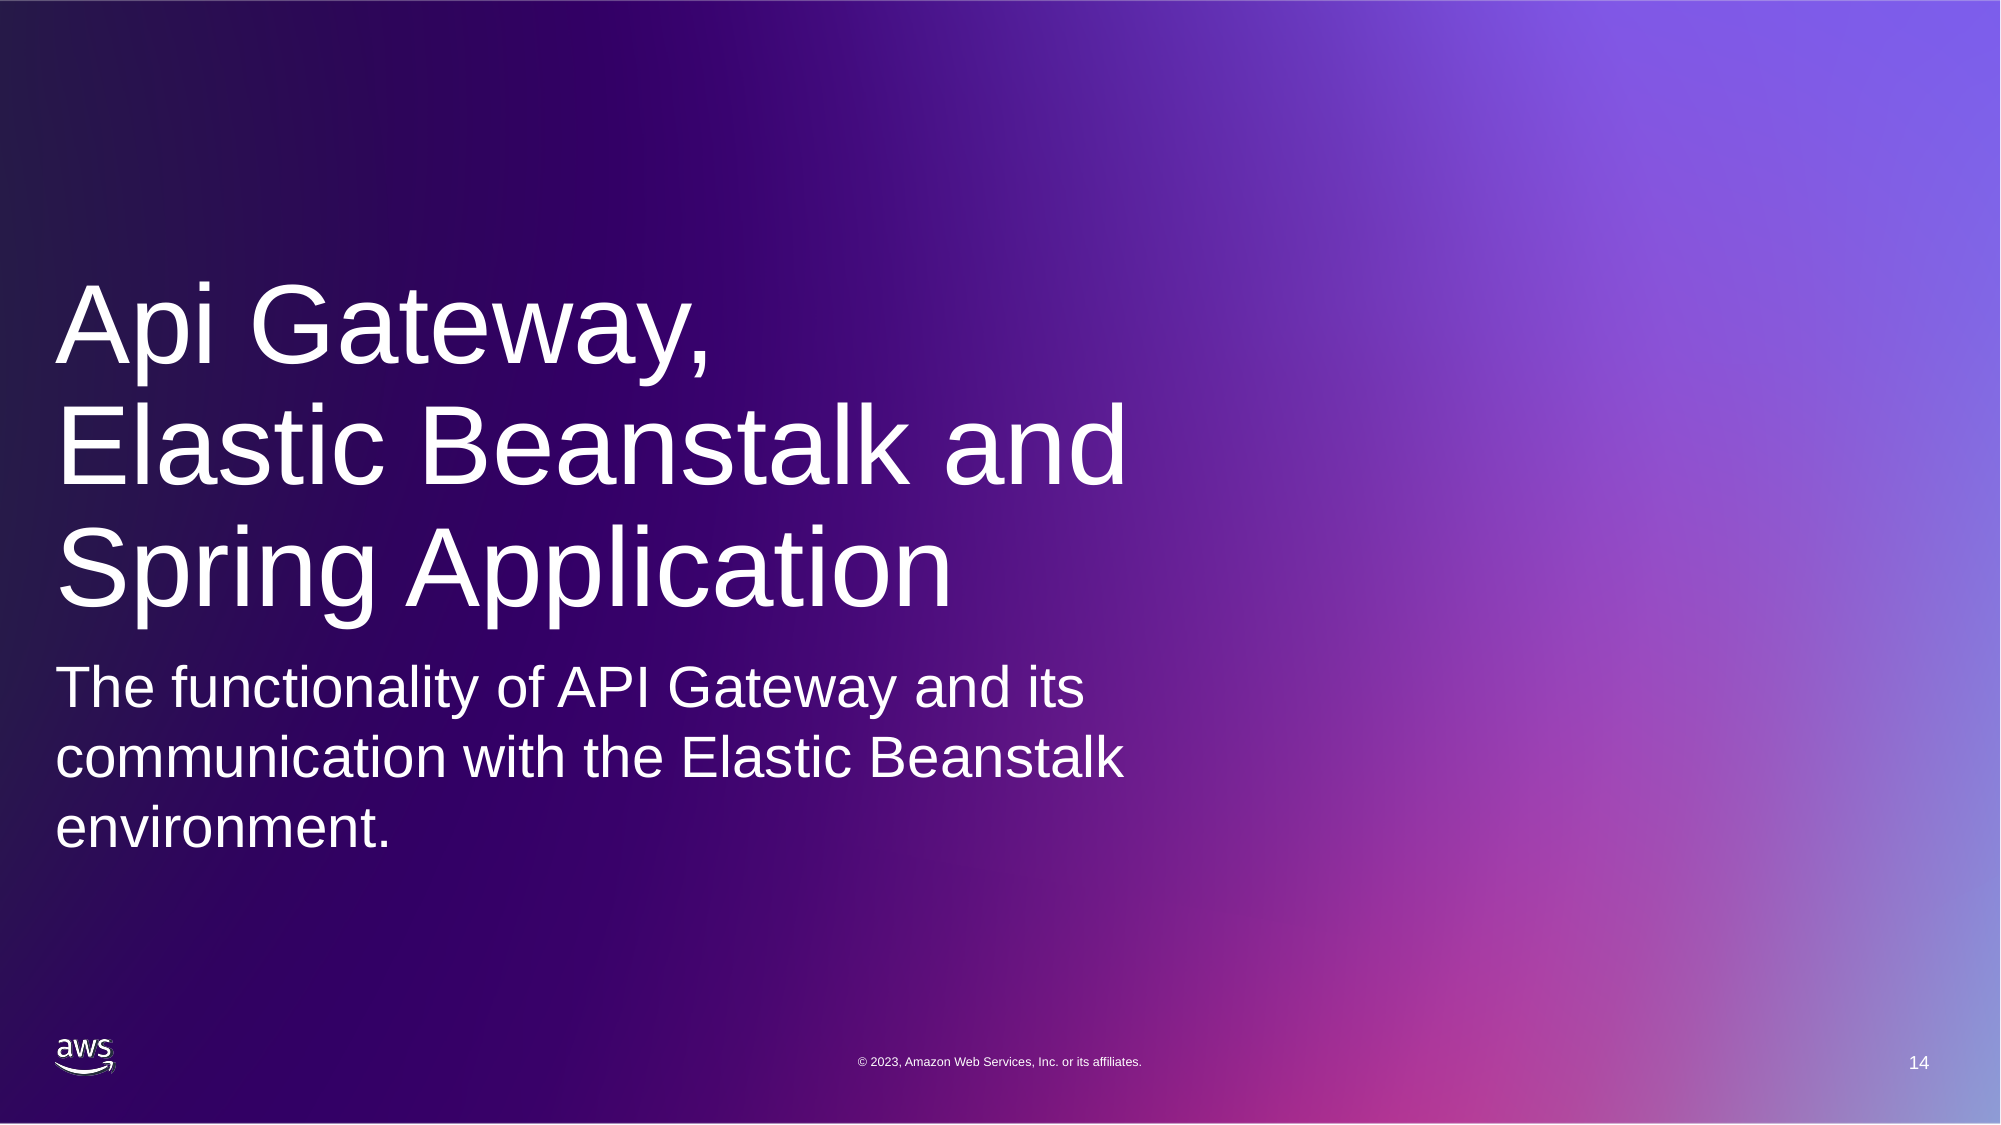

# Api Gateway, Elastic Beanstalk and Spring Application
The functionality of API Gateway and its communication with the Elastic Beanstalk environment.
© 2023, Amazon Web Services, Inc. or its affiliates.
14